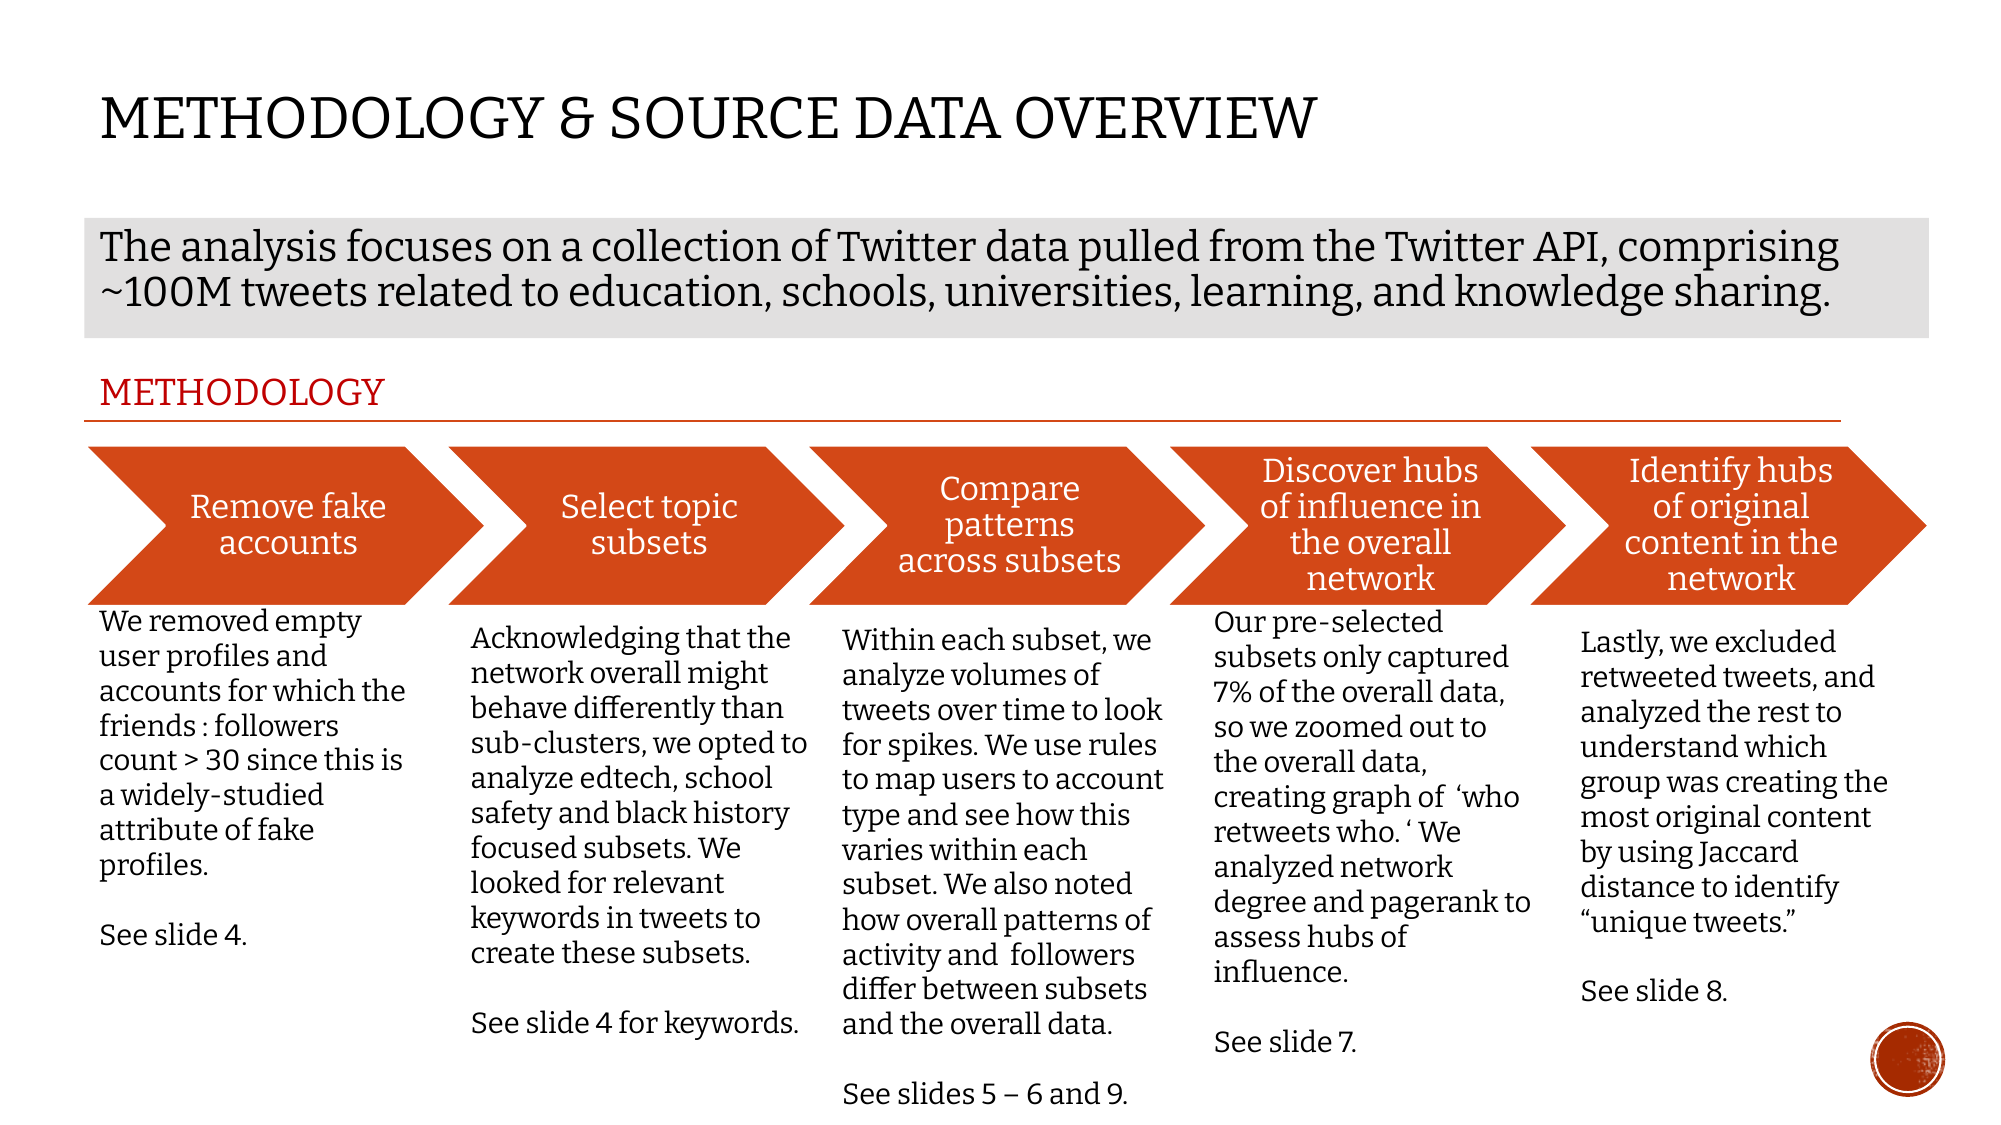

# Methodology & source data overview
The analysis focuses on a collection of Twitter data pulled from the Twitter API, comprising ~100M tweets related to education, schools, universities, learning, and knowledge sharing.
METHODOLOGY
Remove fake accounts
Select topic subsets
Compare patterns across subsets
Discover hubs of influence in the overall network
Identify hubs of original content in the network
Lastly, we excluded retweeted tweets, and analyzed the rest to understand which group was creating the most original content by using Jaccard distance to identify “unique tweets.”

See slide 8.
Our pre-selected subsets only captured 7% of the overall data, so we zoomed out to the overall data, creating graph of  ‘who retweets who. ‘ We analyzed network degree and pagerank to assess hubs of influence.

See slide 7.
We removed empty user profiles and accounts for which the friends : followers count > 30 since this is a widely-studied attribute of fake profiles.

See slide 4.
Acknowledging that the network overall might behave differently than sub-clusters, we opted to analyze edtech, school safety and black history focused subsets. We looked for relevant keywords in tweets to create these subsets.

See slide 4 for keywords.

Within each subset, we analyze volumes of tweets over time to look for spikes. We use rules to map users to account type and see how this varies within each subset. We also noted how overall patterns of activity and  followers differ between subsets and the overall data.

See slides 5 – 6 and 9.